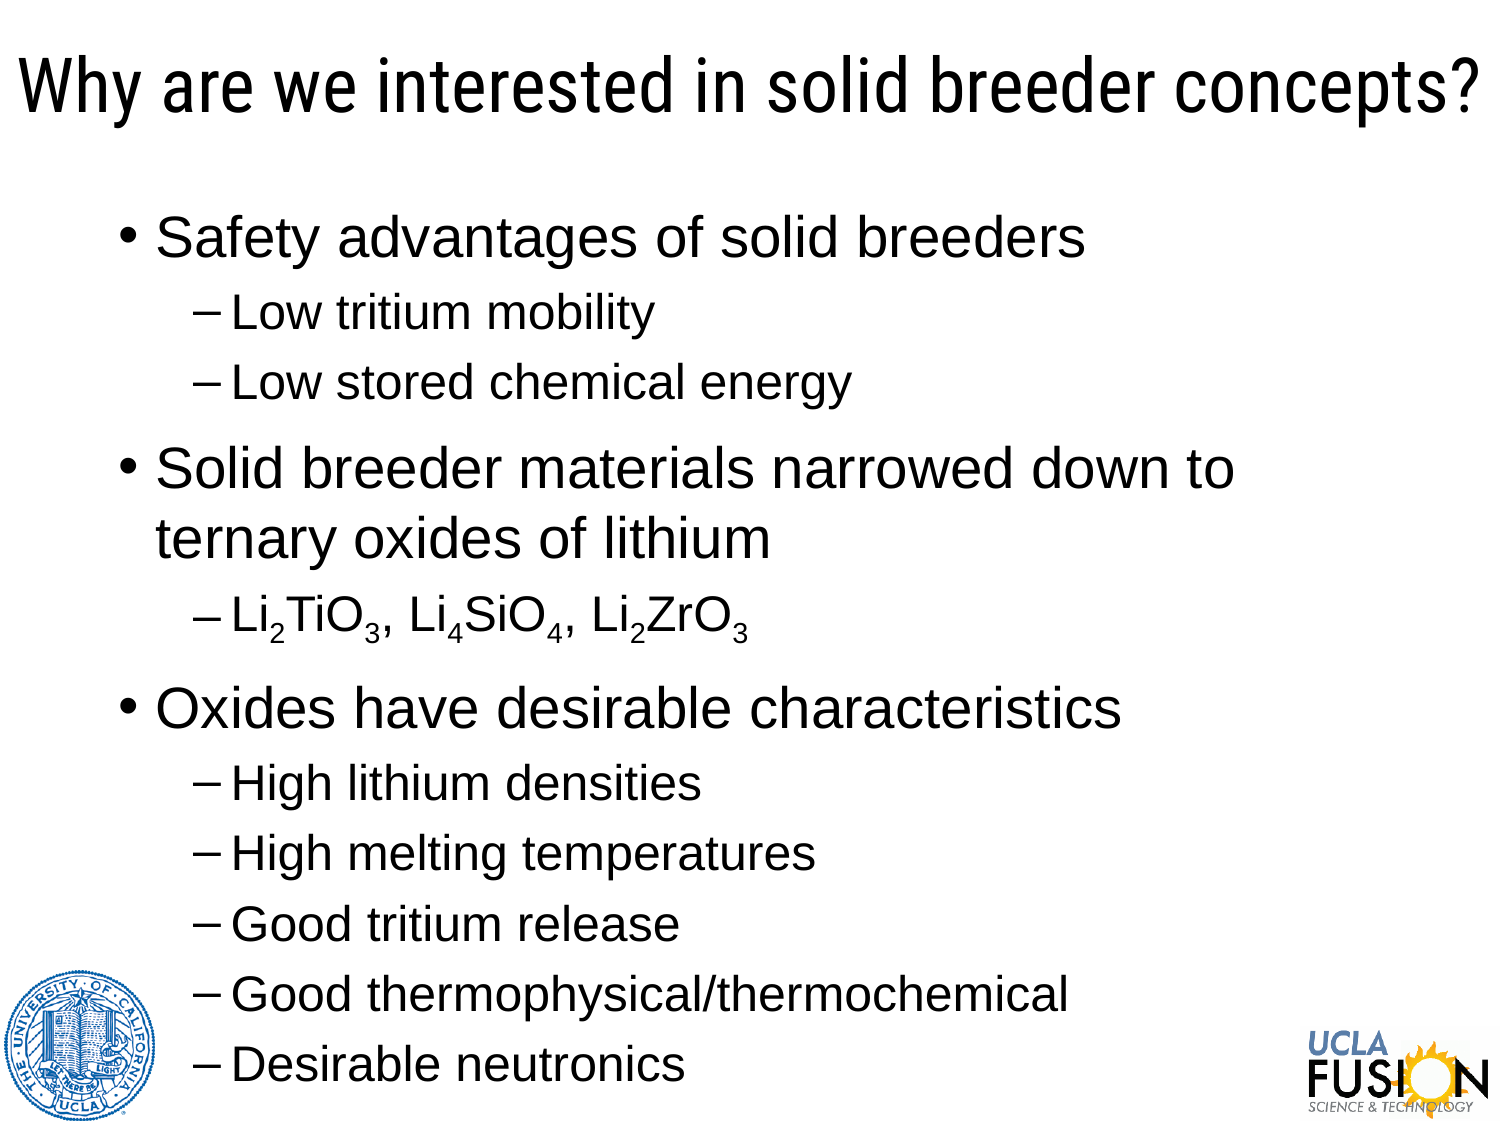

# Why are we interested in solid breeder concepts?
Safety advantages of solid breeders
Low tritium mobility
Low stored chemical energy
Solid breeder materials narrowed down to ternary oxides of lithium
Li2TiO3, Li4SiO4, Li2ZrO3
Oxides have desirable characteristics
High lithium densities
High melting temperatures
Good tritium release
Good thermophysical/thermochemical
Desirable neutronics